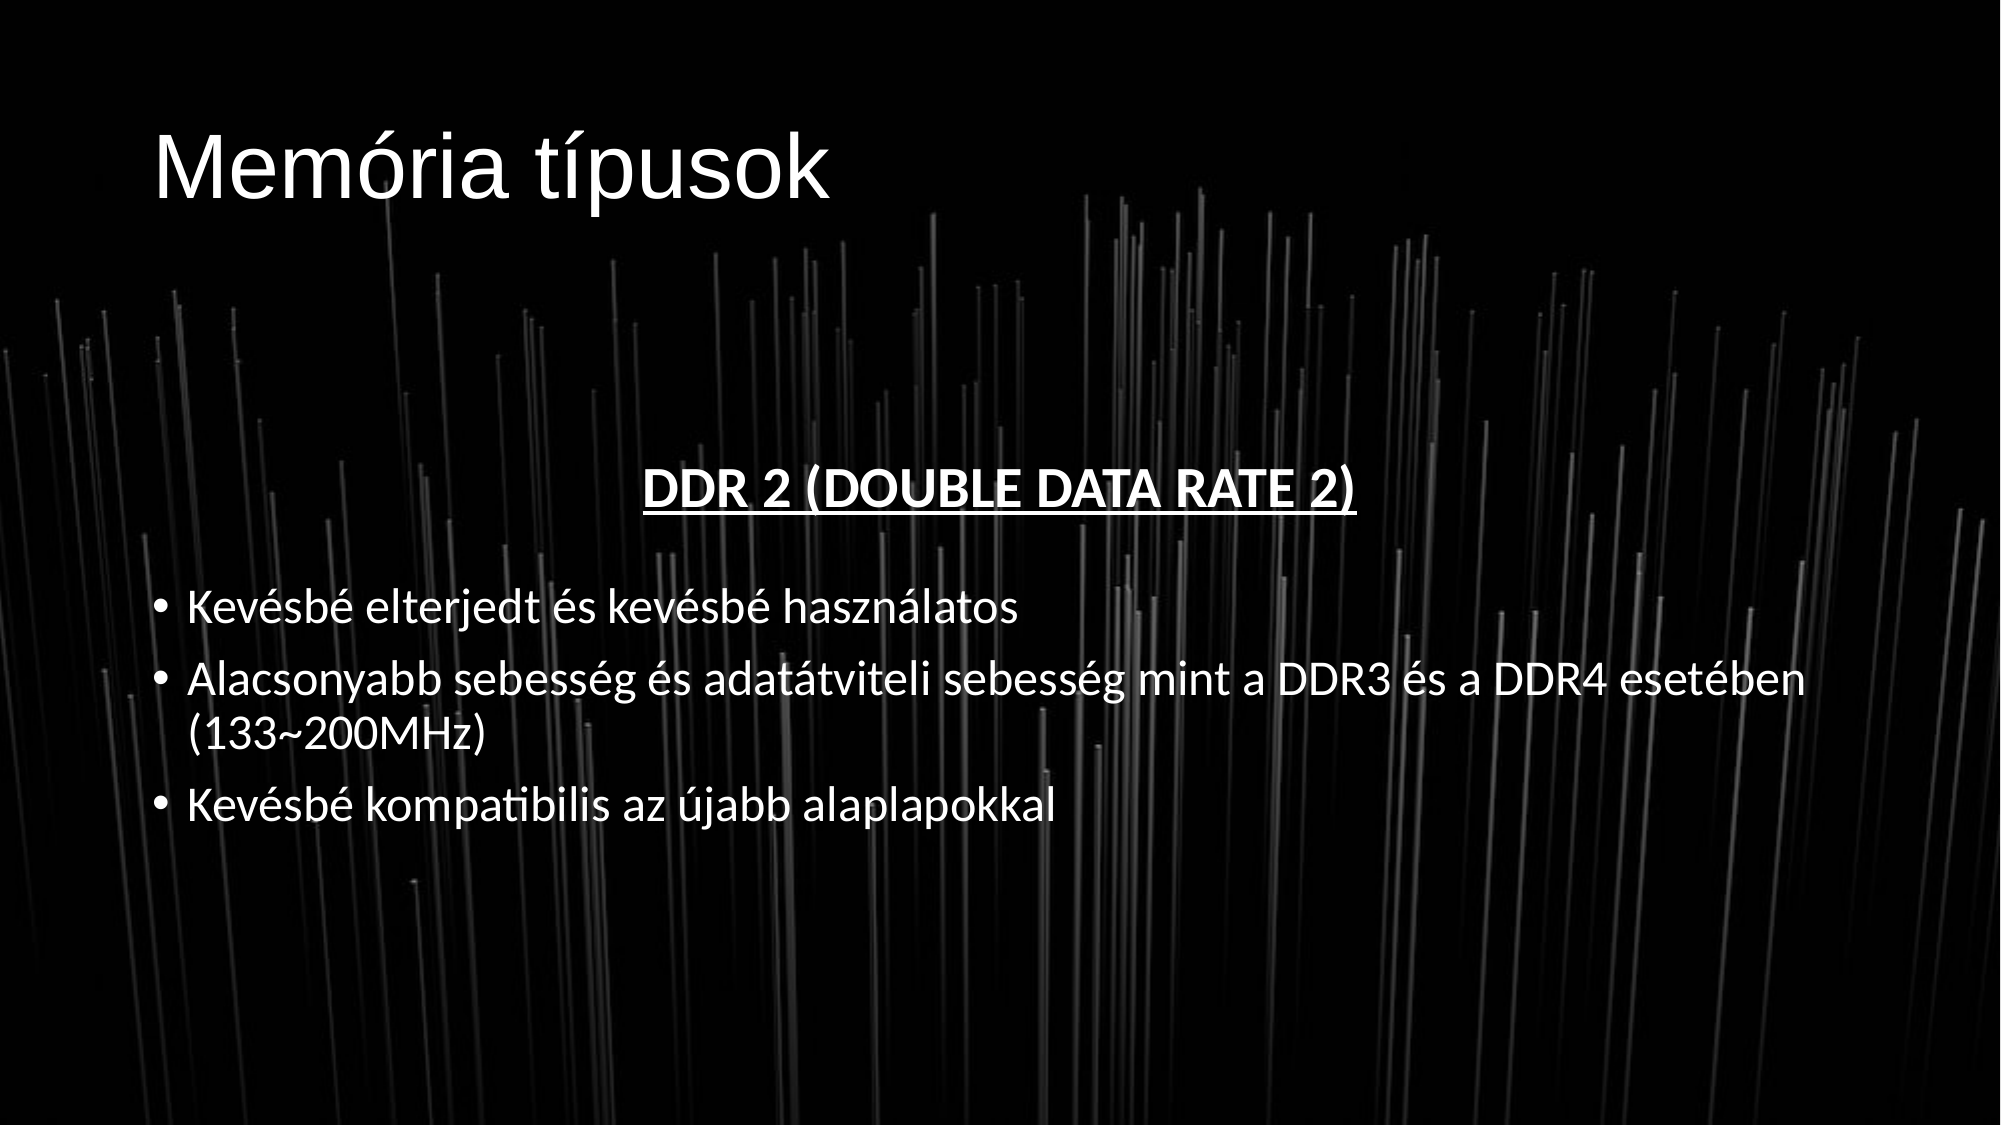

# Memória típusok
DDR 2 (DOUBLE DATA RATE 2)

Kevésbé elterjedt és kevésbé használatos
Alacsonyabb sebesség és adatátviteli sebesség mint a DDR3 és a DDR4 esetében (133~200MHz)
Kevésbé kompatibilis az újabb alaplapokkal